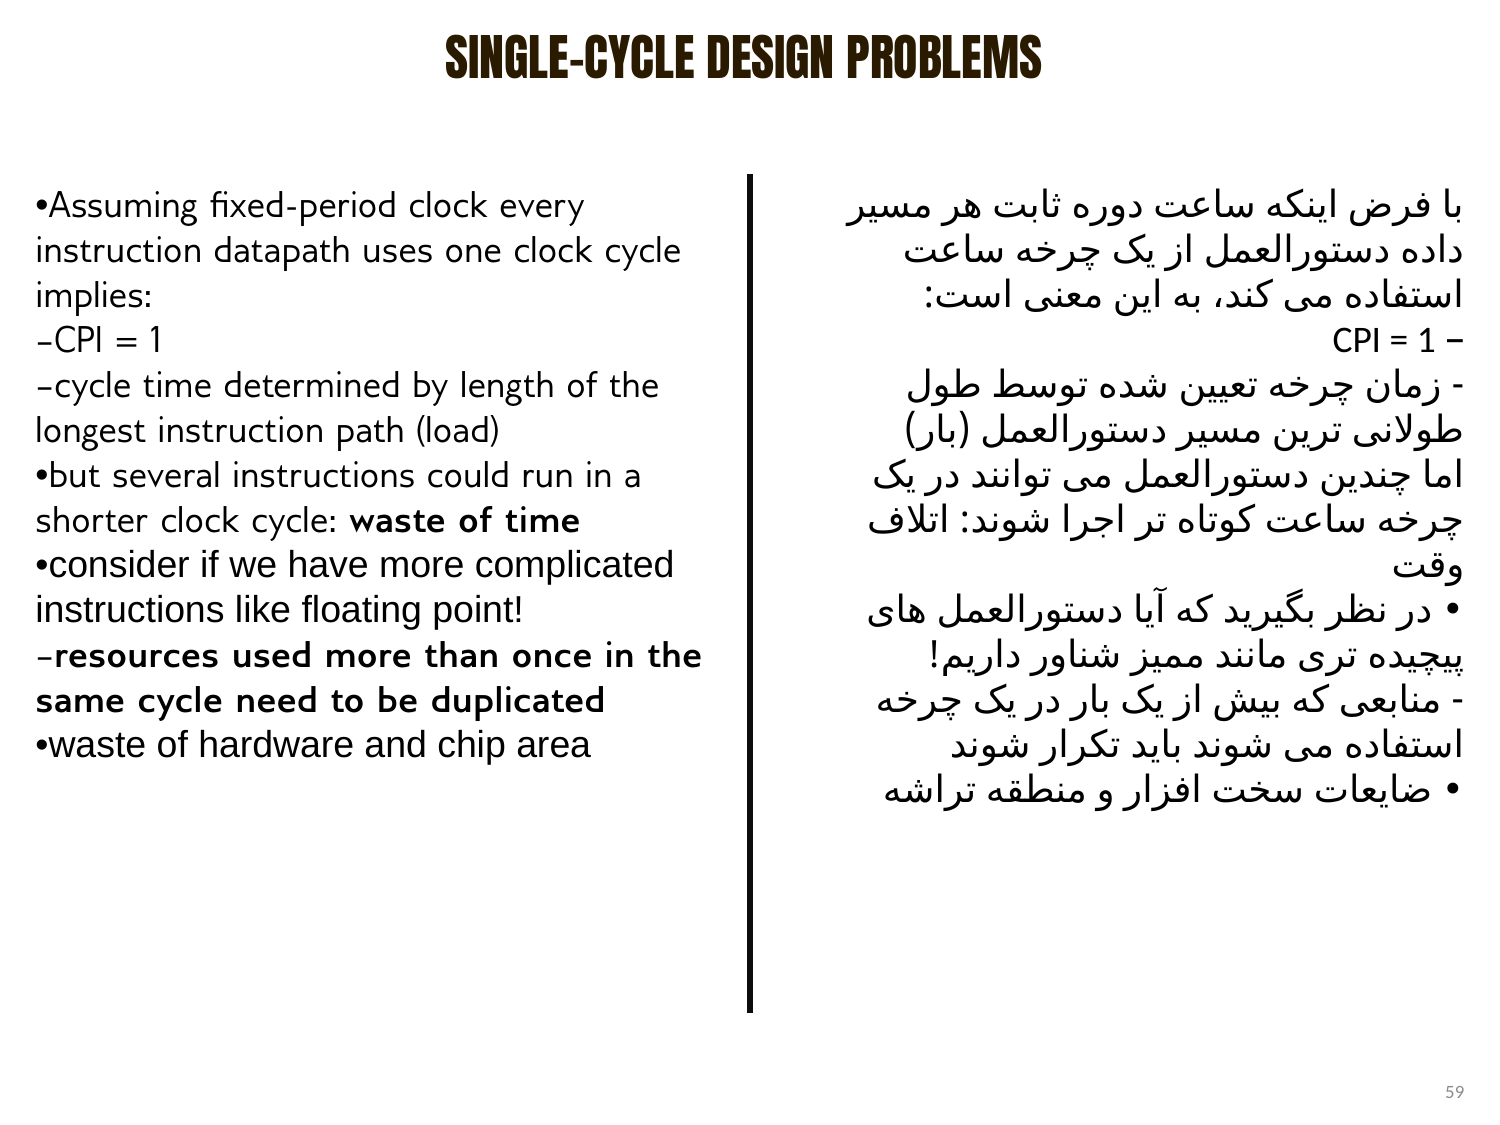

SINGLE-CYCLE DESIGN PROBLEMS
•Assuming fixed-period clock every instruction datapath uses one clock cycle implies:
–CPI = 1
–cycle time determined by length of the longest instruction path (load)
•but several instructions could run in a shorter clock cycle: waste of time
•consider if we have more complicated instructions like floating point!
–resources used more than once in the same cycle need to be duplicated
•waste of hardware and chip area
با فرض اینکه ساعت دوره ثابت هر مسیر داده دستورالعمل از یک چرخه ساعت استفاده می کند، به این معنی است:
– CPI = 1
- زمان چرخه تعیین شده توسط طول طولانی ترین مسیر دستورالعمل (بار)
اما چندین دستورالعمل می توانند در یک چرخه ساعت کوتاه تر اجرا شوند: اتلاف وقت
• در نظر بگیرید که آیا دستورالعمل های پیچیده تری مانند ممیز شناور داریم!
- منابعی که بیش از یک بار در یک چرخه استفاده می شوند باید تکرار شوند
• ضایعات سخت افزار و منطقه تراشه